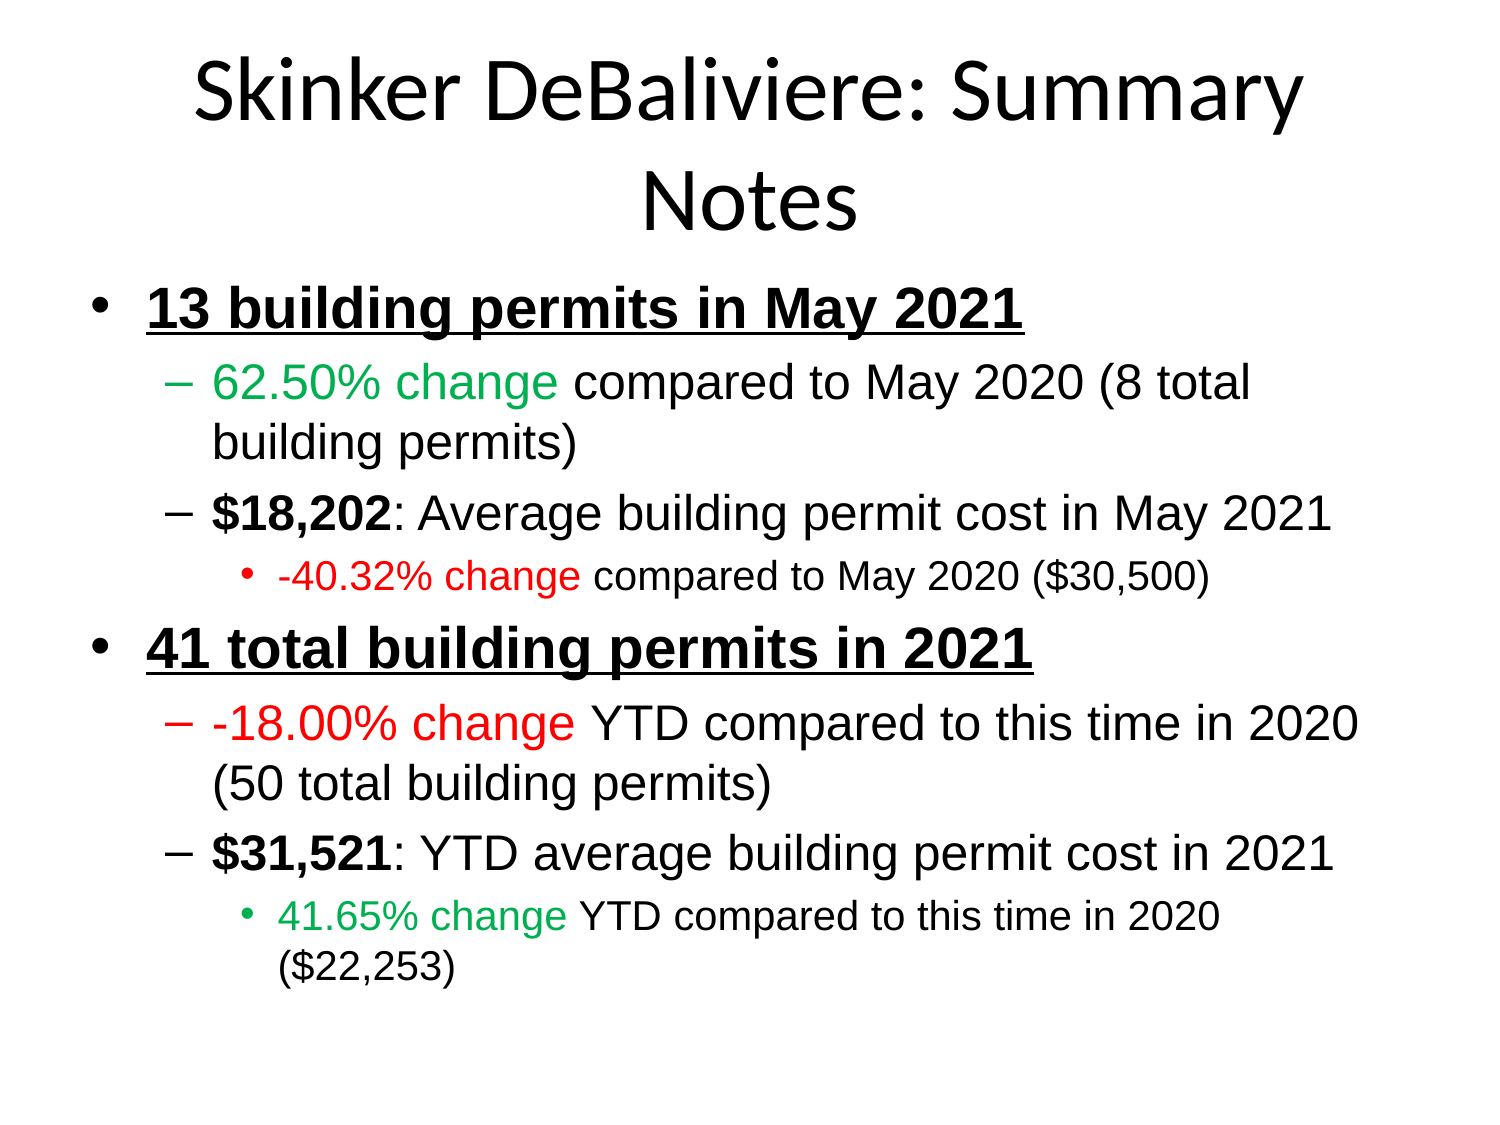

# Skinker DeBaliviere: Summary Notes
13 building permits in May 2021
62.50% change compared to May 2020 (8 total building permits)
$18,202: Average building permit cost in May 2021
-40.32% change compared to May 2020 ($30,500)
41 total building permits in 2021
-18.00% change YTD compared to this time in 2020 (50 total building permits)
$31,521: YTD average building permit cost in 2021
41.65% change YTD compared to this time in 2020 ($22,253)